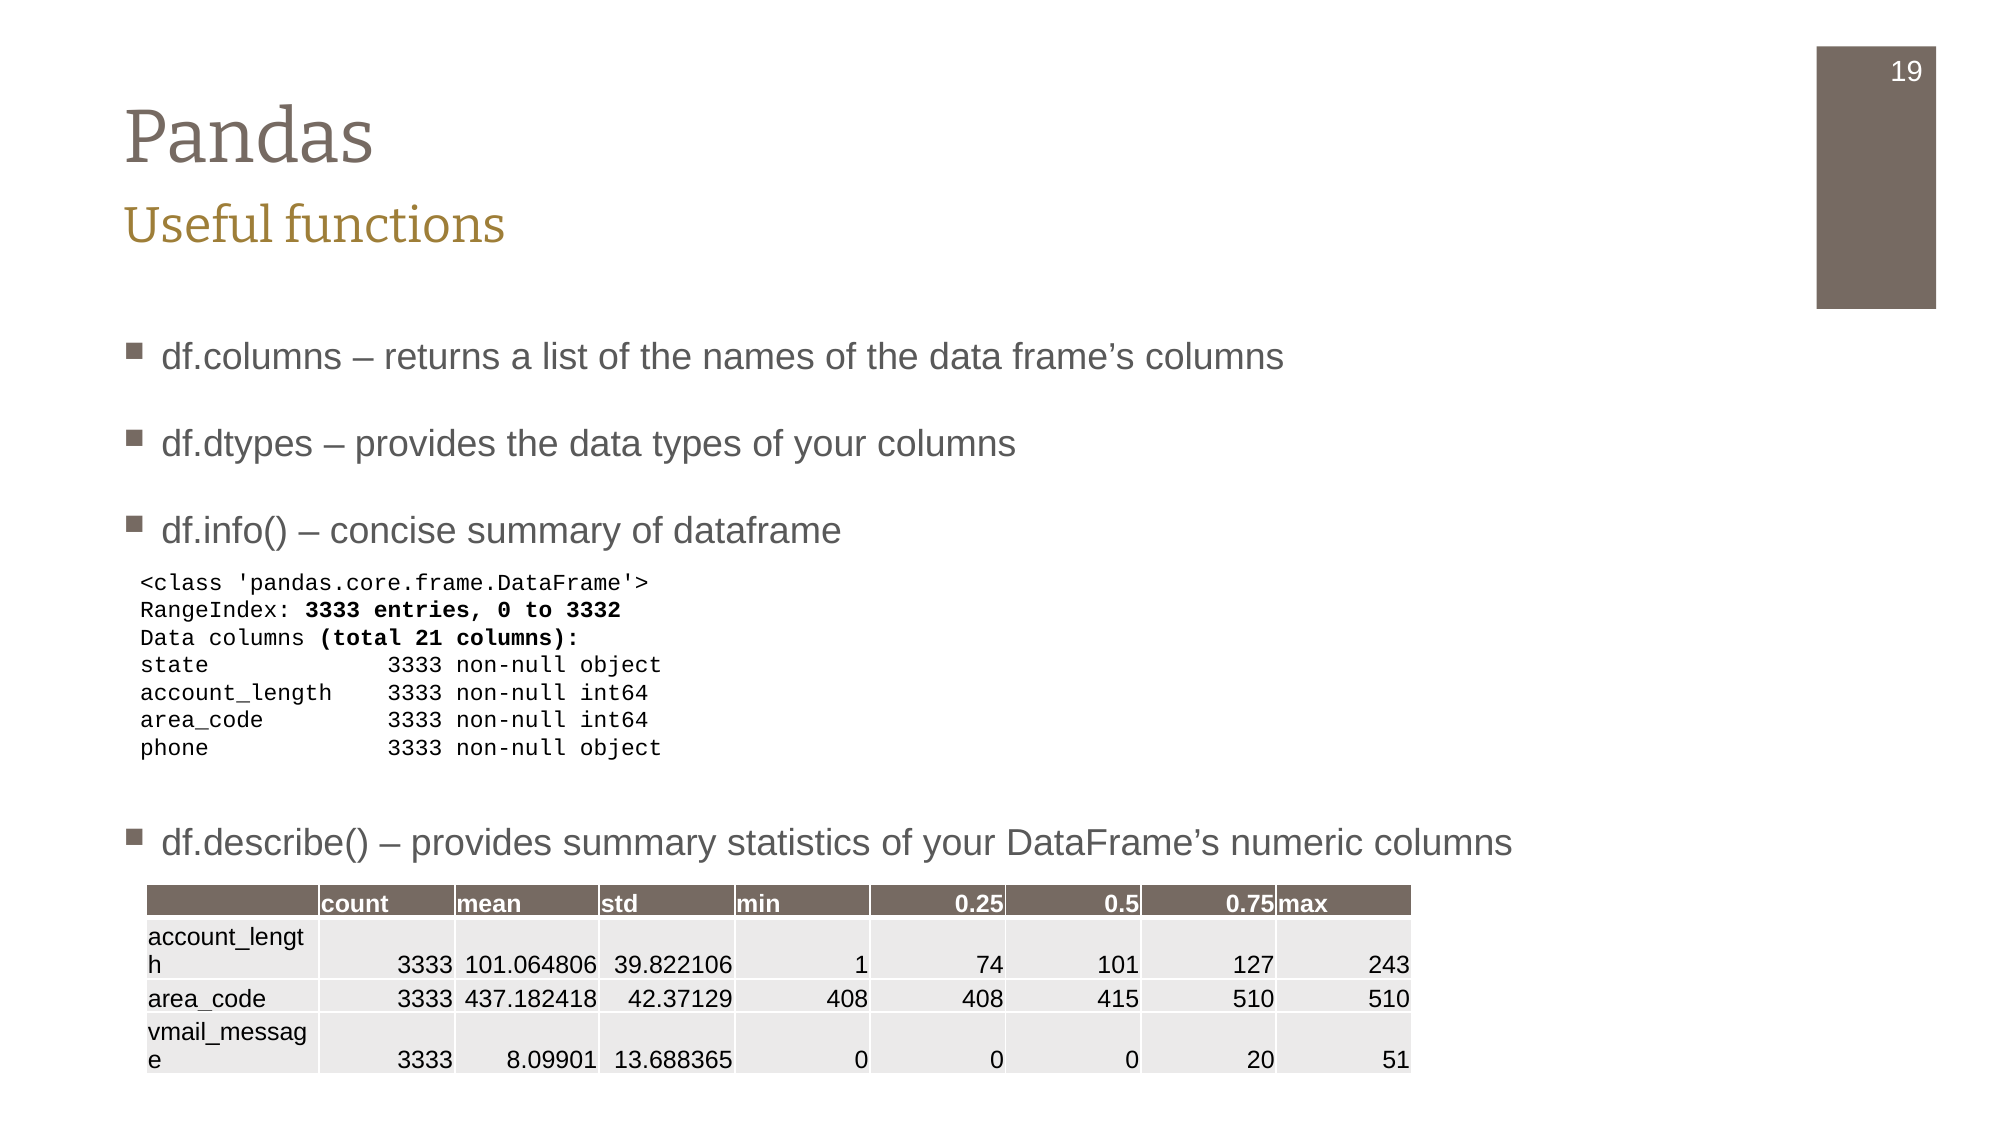

# Pandas
19
Useful functions
df.columns – returns a list of the names of the data frame’s columns
df.dtypes – provides the data types of your columns
df.info() – concise summary of dataframe

df.describe() – provides summary statistics of your DataFrame’s numeric columns
<class 'pandas.core.frame.DataFrame'>
RangeIndex: 3333 entries, 0 to 3332
Data columns (total 21 columns):
state             3333 non-null object
account_length    3333 non-null int64
area_code         3333 non-null int64
phone             3333 non-null object
|  | count | mean | std | min | 0.25 | 0.5 | 0.75 | max |
| --- | --- | --- | --- | --- | --- | --- | --- | --- |
| account\_length | 3333 | 101.064806 | 39.822106 | 1 | 74 | 101 | 127 | 243 |
| area\_code | 3333 | 437.182418 | 42.37129 | 408 | 408 | 415 | 510 | 510 |
| vmail\_message | 3333 | 8.09901 | 13.688365 | 0 | 0 | 0 | 20 | 51 |